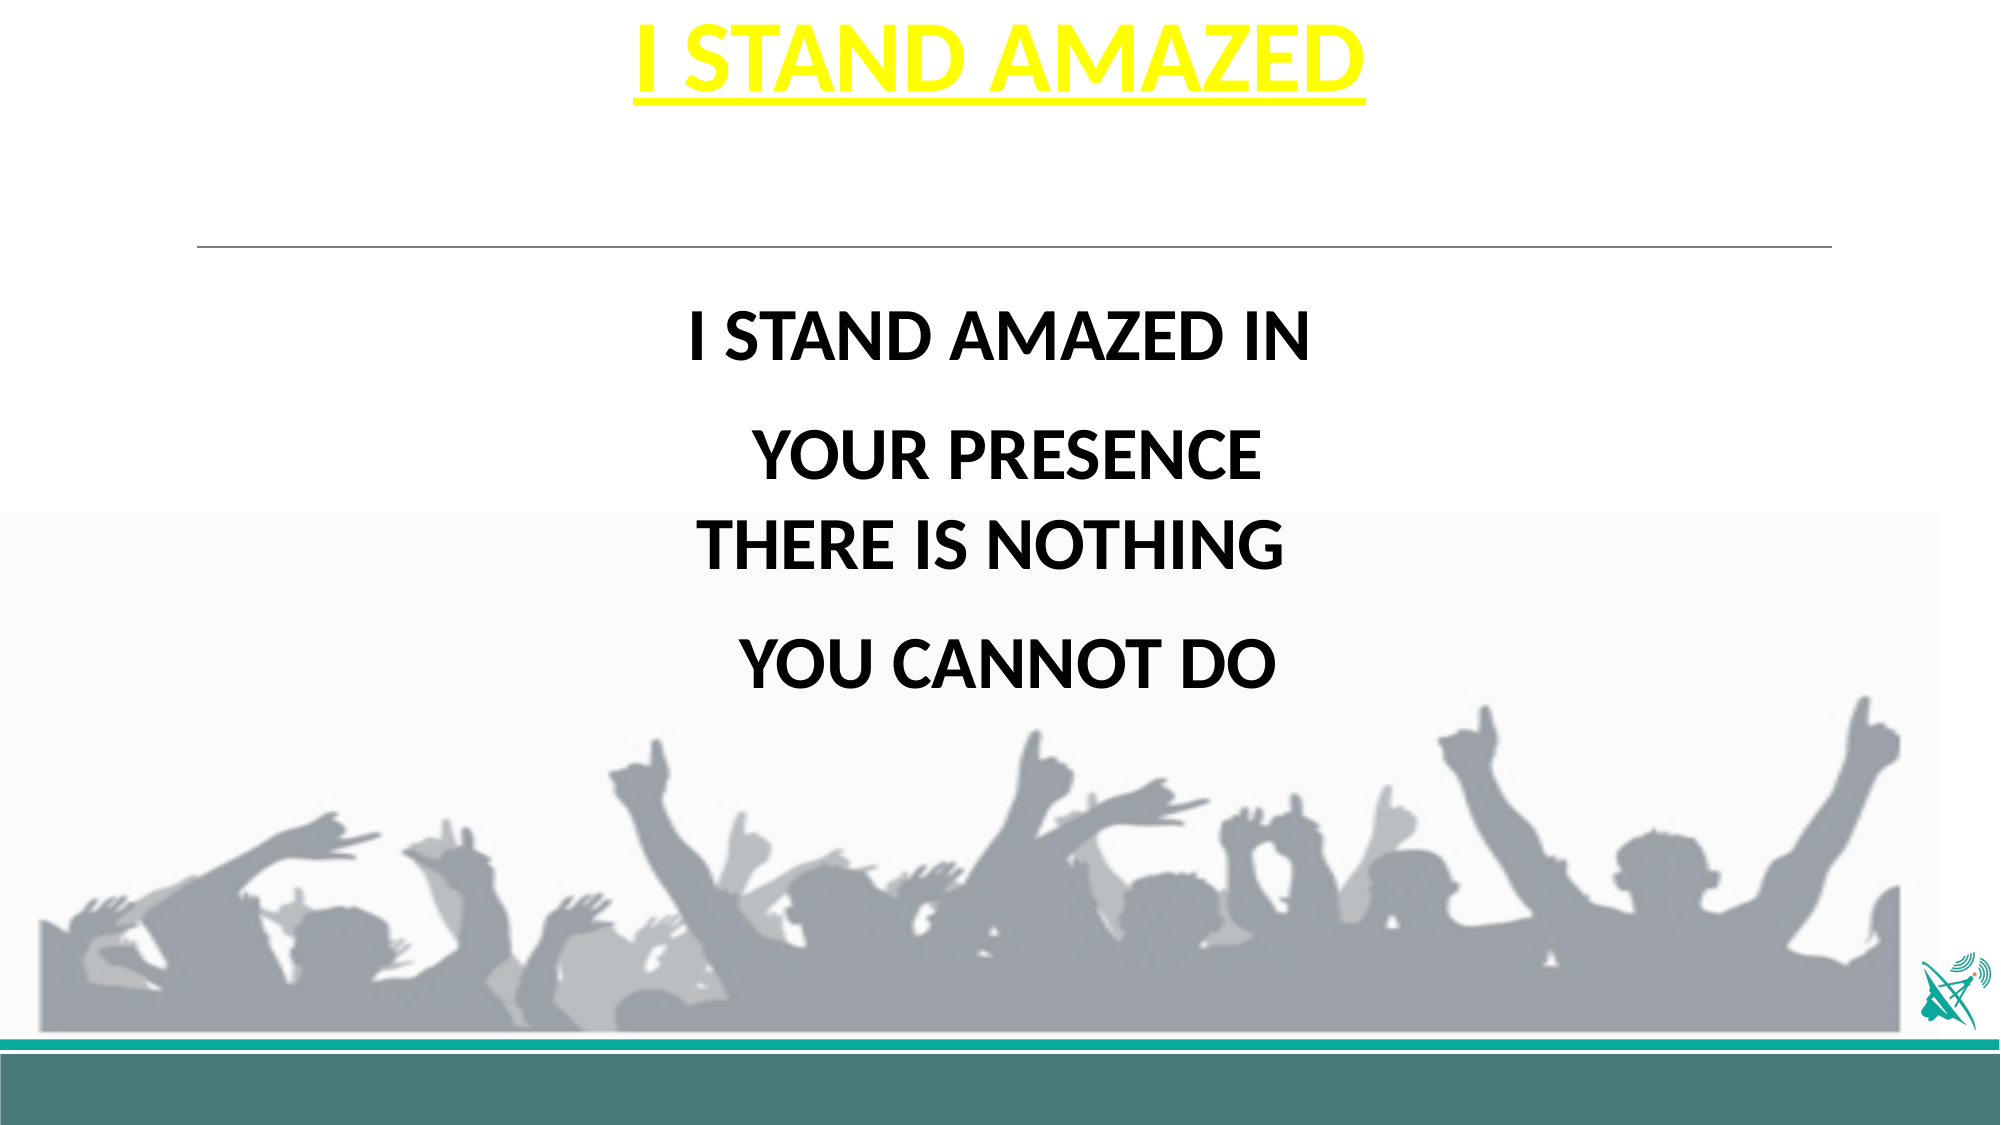

# I STAND AMAZED

I STAND AMAZED IN
YOUR PRESENCE
THERE IS NOTHING
YOU CANNOT DO